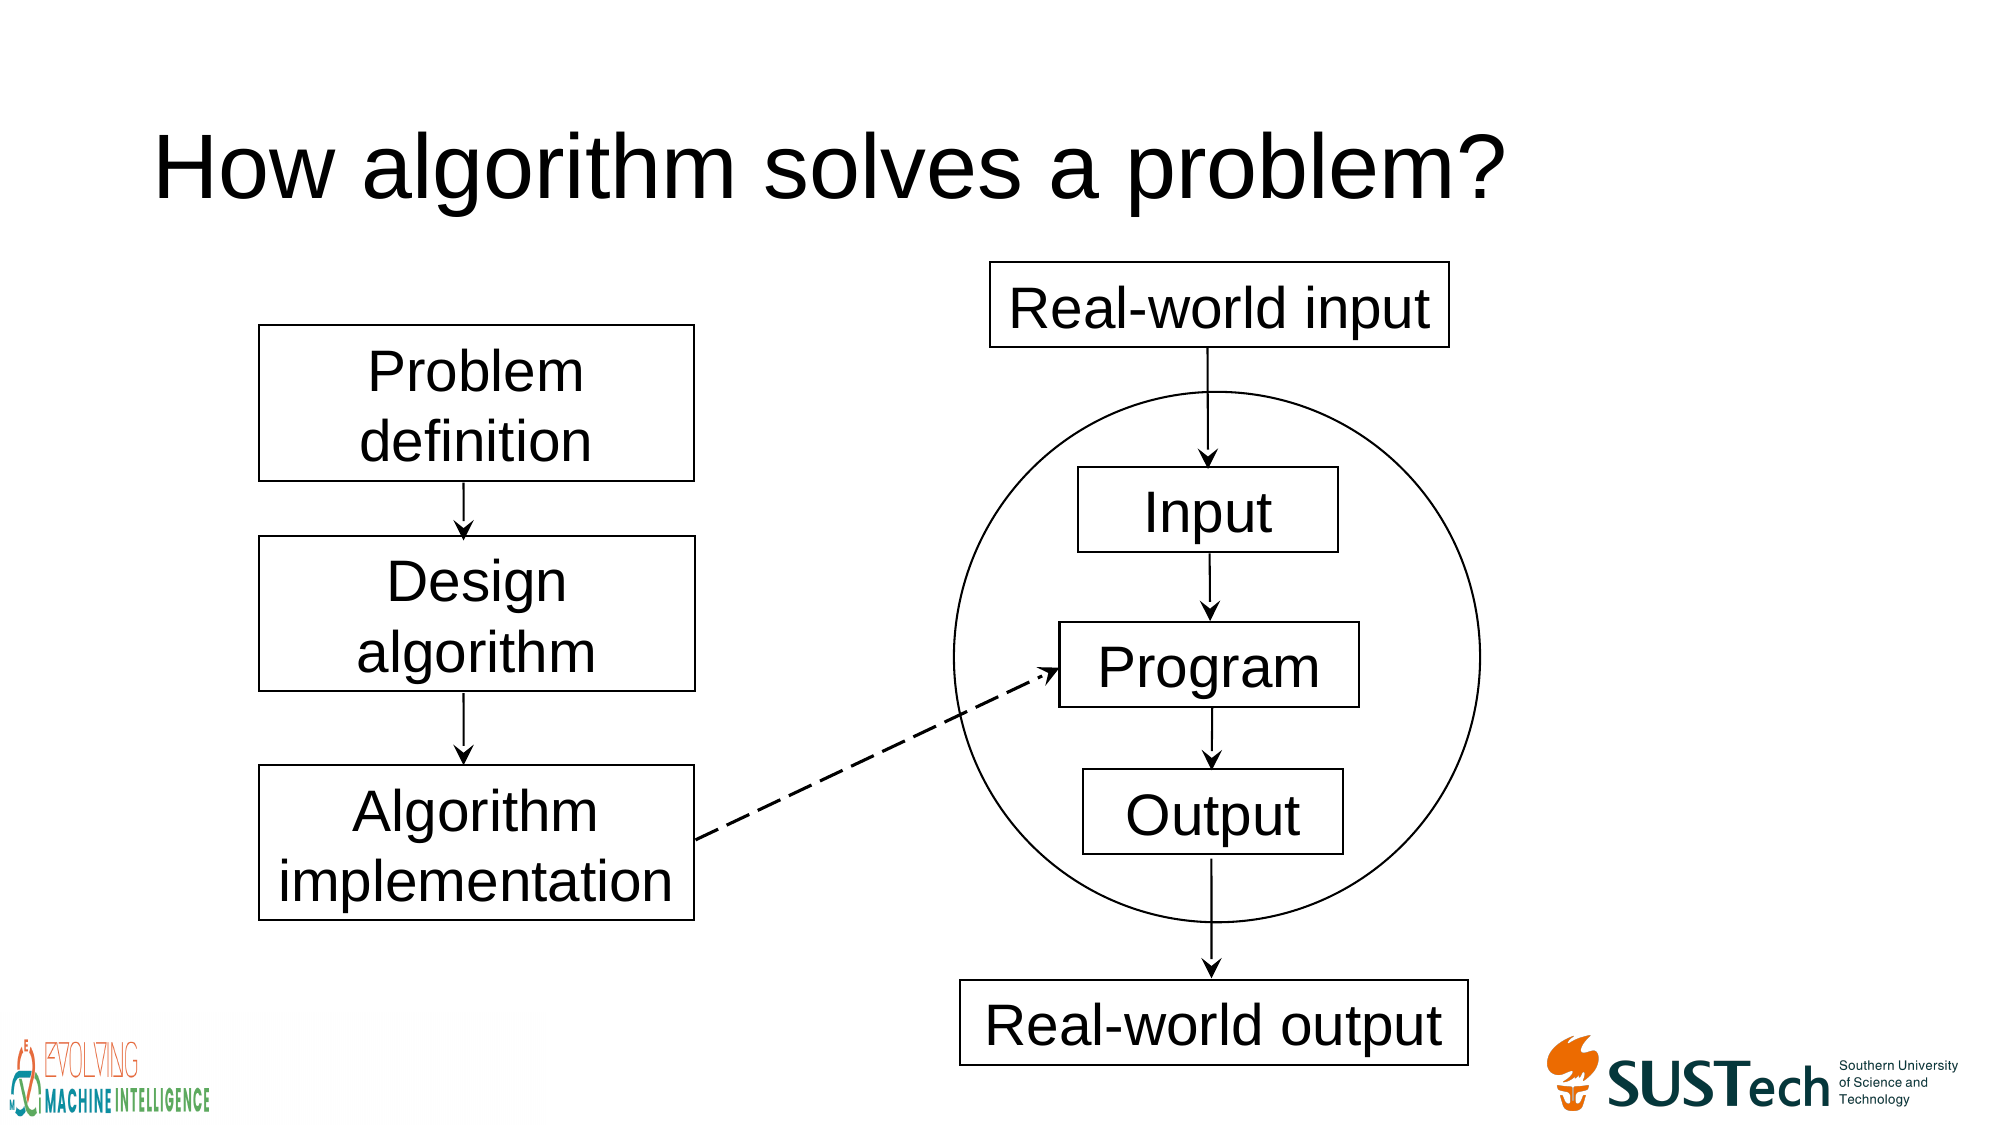

# How algorithm solves a problem?
Real-world input
Problem definition

Input

Design algorithm

Program

Algorithm implementation
Output

Real-world output